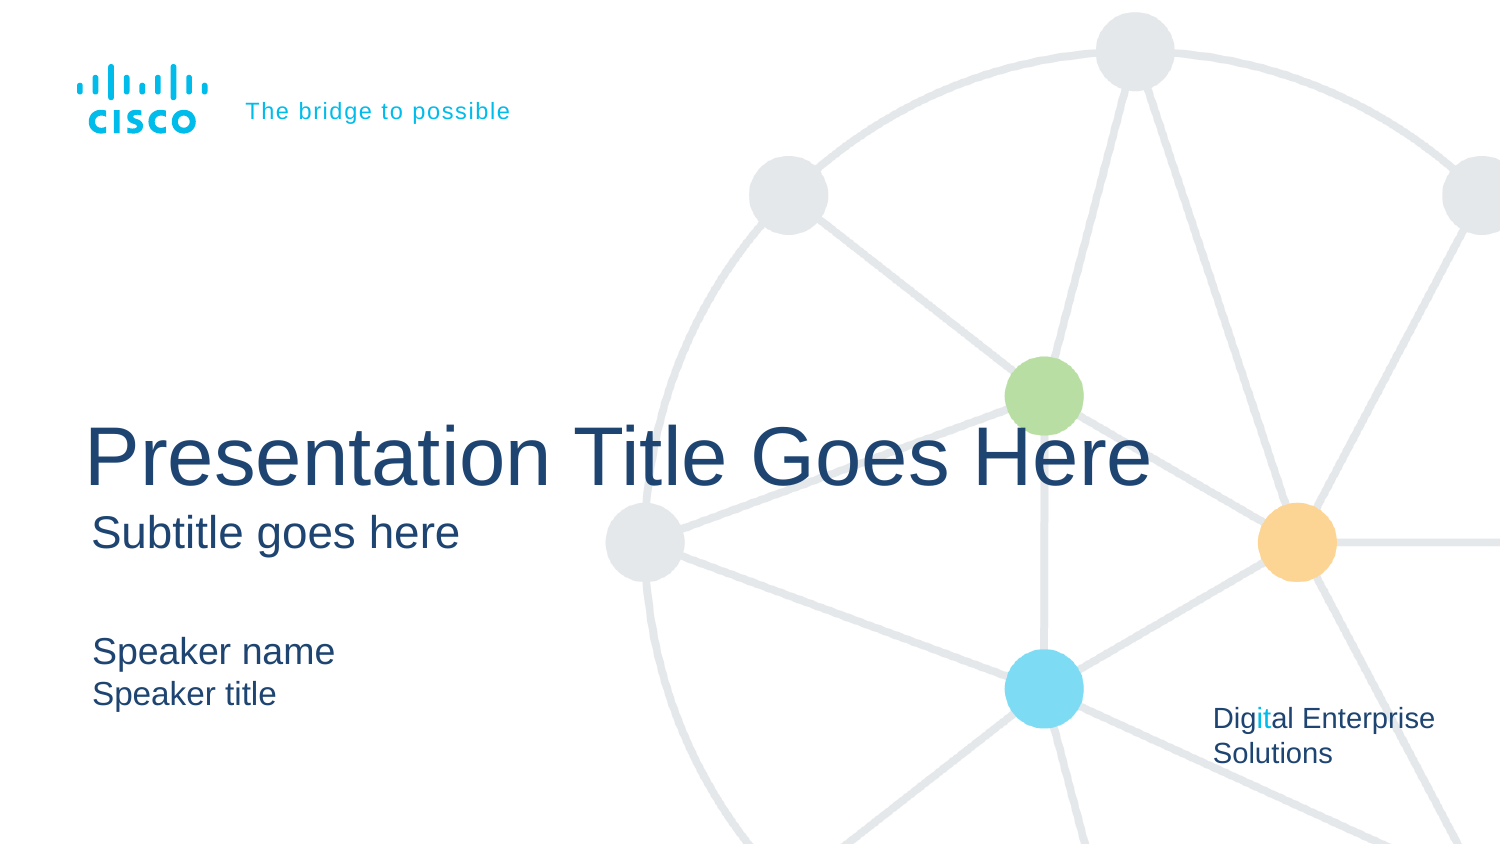

# Presentation Title Goes Here
Subtitle goes here
Speaker name
Speaker title